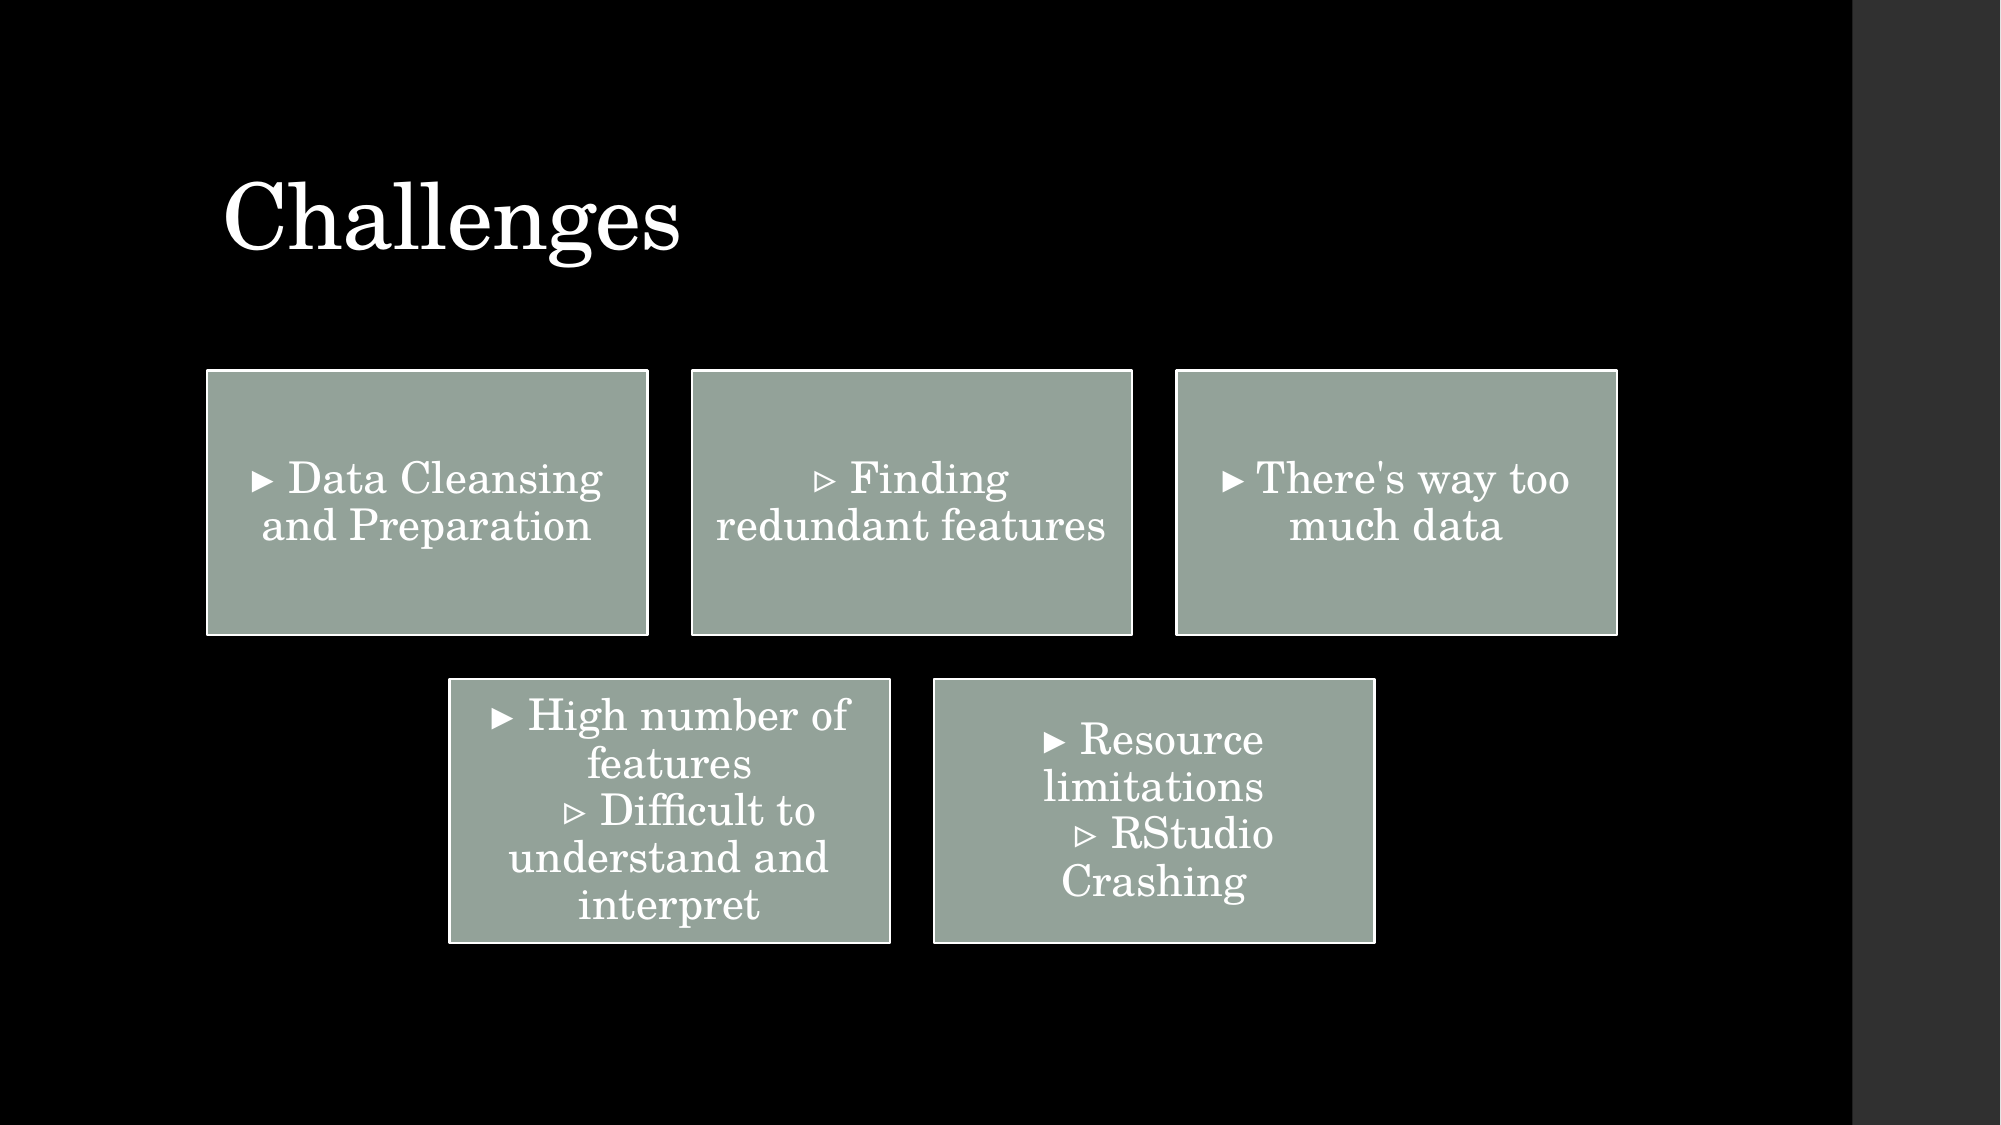

# Challenges
▸ Data Cleansing and Preparation
▹ Finding redundant features
▸ There's way too much data
▸ High number of features
   ▹ Difficult to understand and interpret
▸ Resource limitations
   ▹ RStudio Crashing